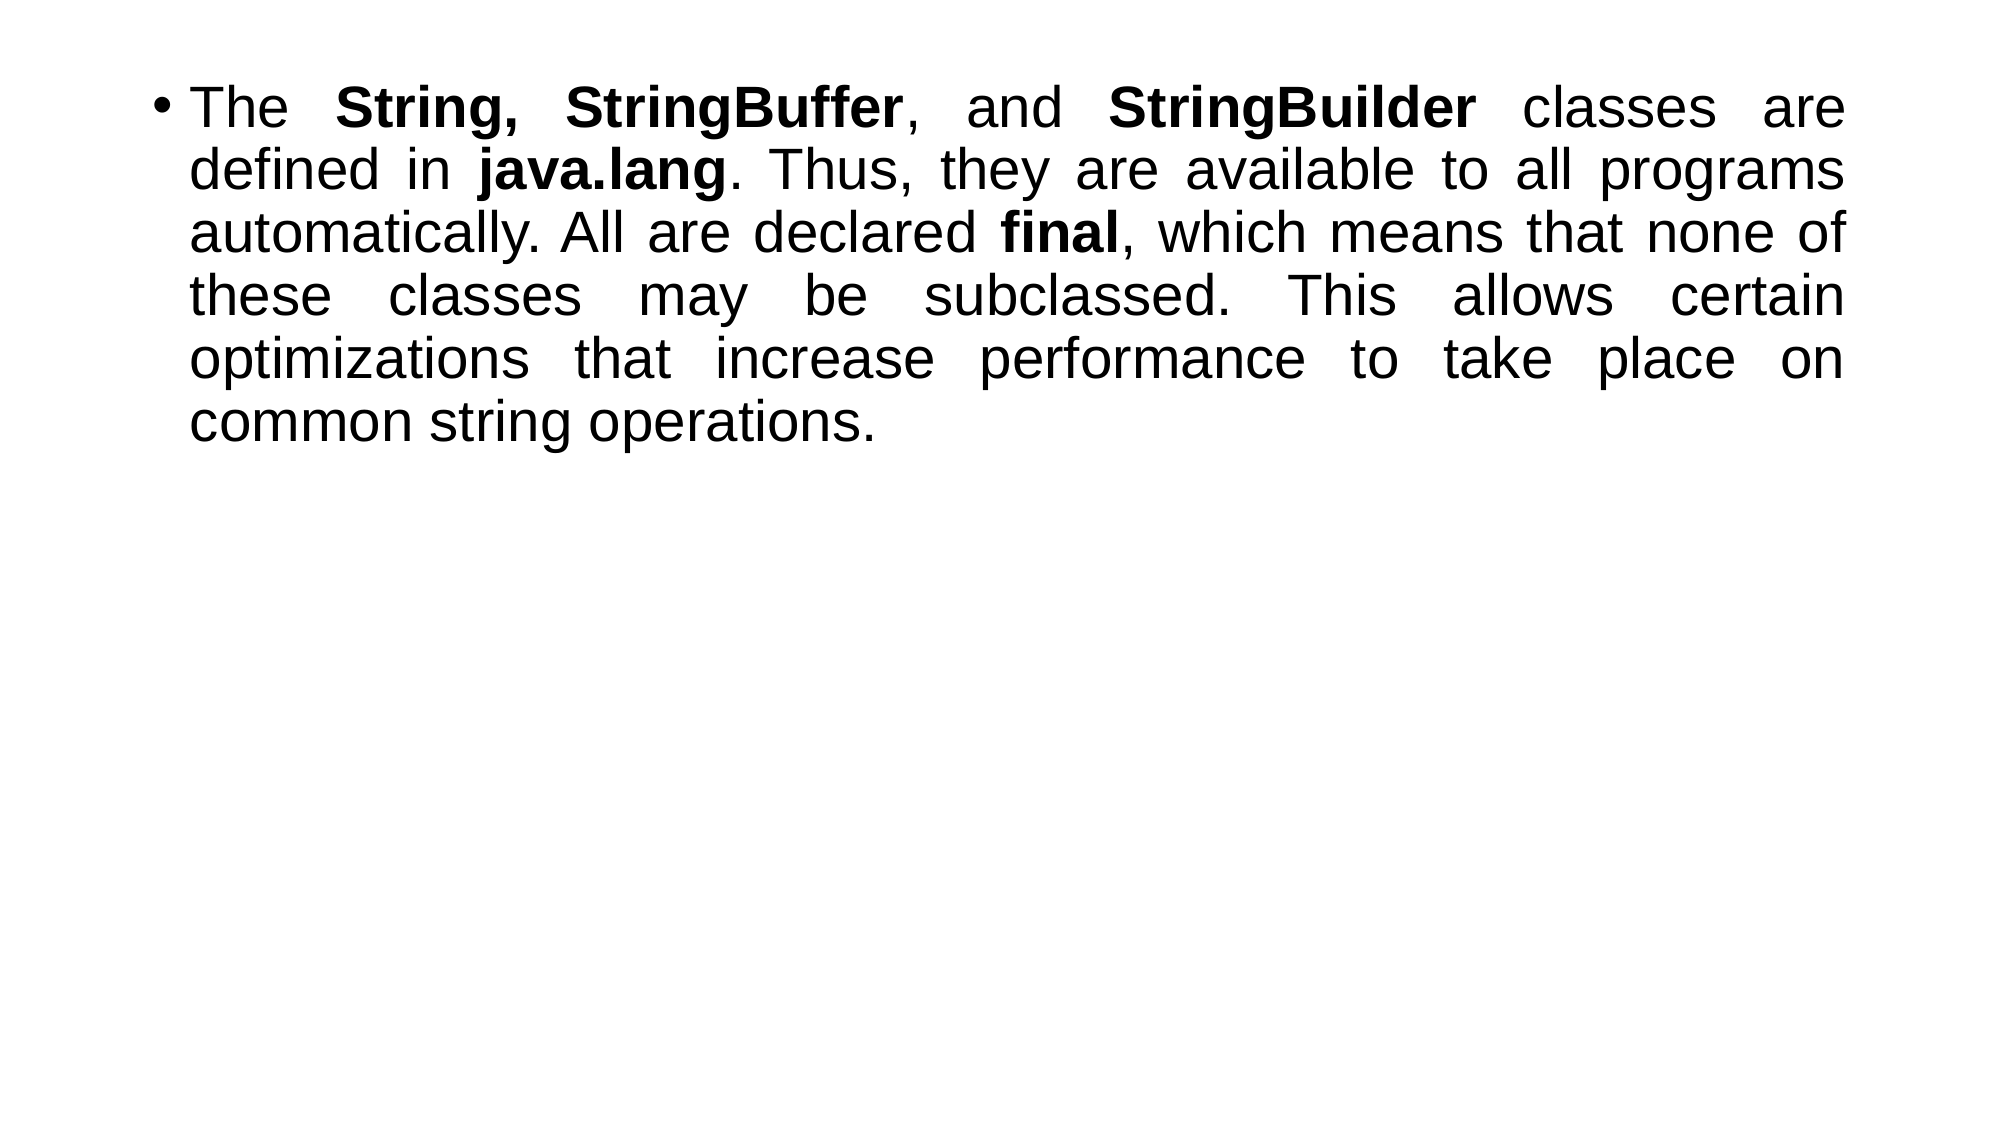

The String, StringBuffer, and StringBuilder classes are defined in java.lang. Thus, they are available to all programs automatically. All are declared final, which means that none of these classes may be subclassed. This allows certain optimizations that increase performance to take place on common string operations.